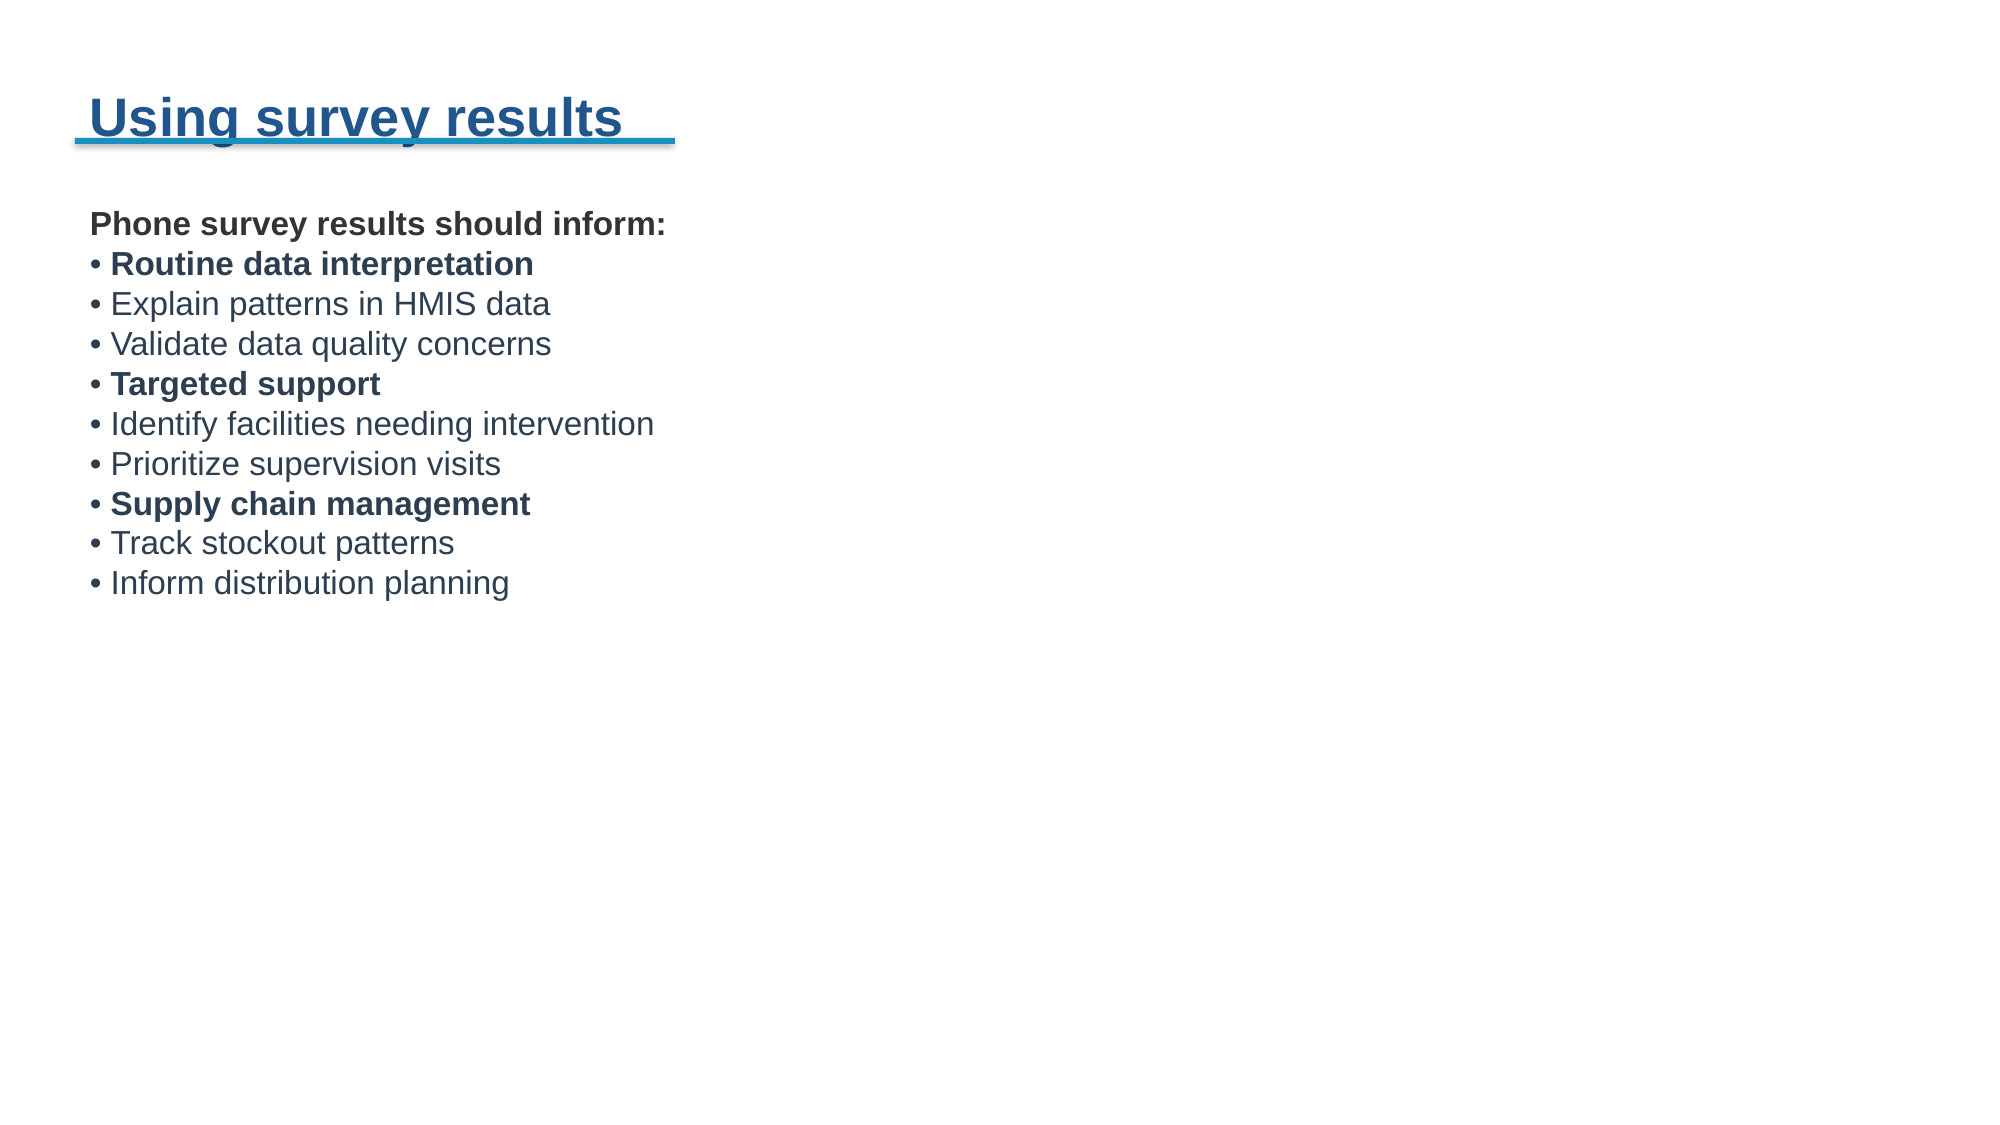

Using survey results

Phone survey results should inform:
• Routine data interpretation
• Explain patterns in HMIS data
• Validate data quality concerns
• Targeted support
• Identify facilities needing intervention
• Prioritize supervision visits
• Supply chain management
• Track stockout patterns
• Inform distribution planning